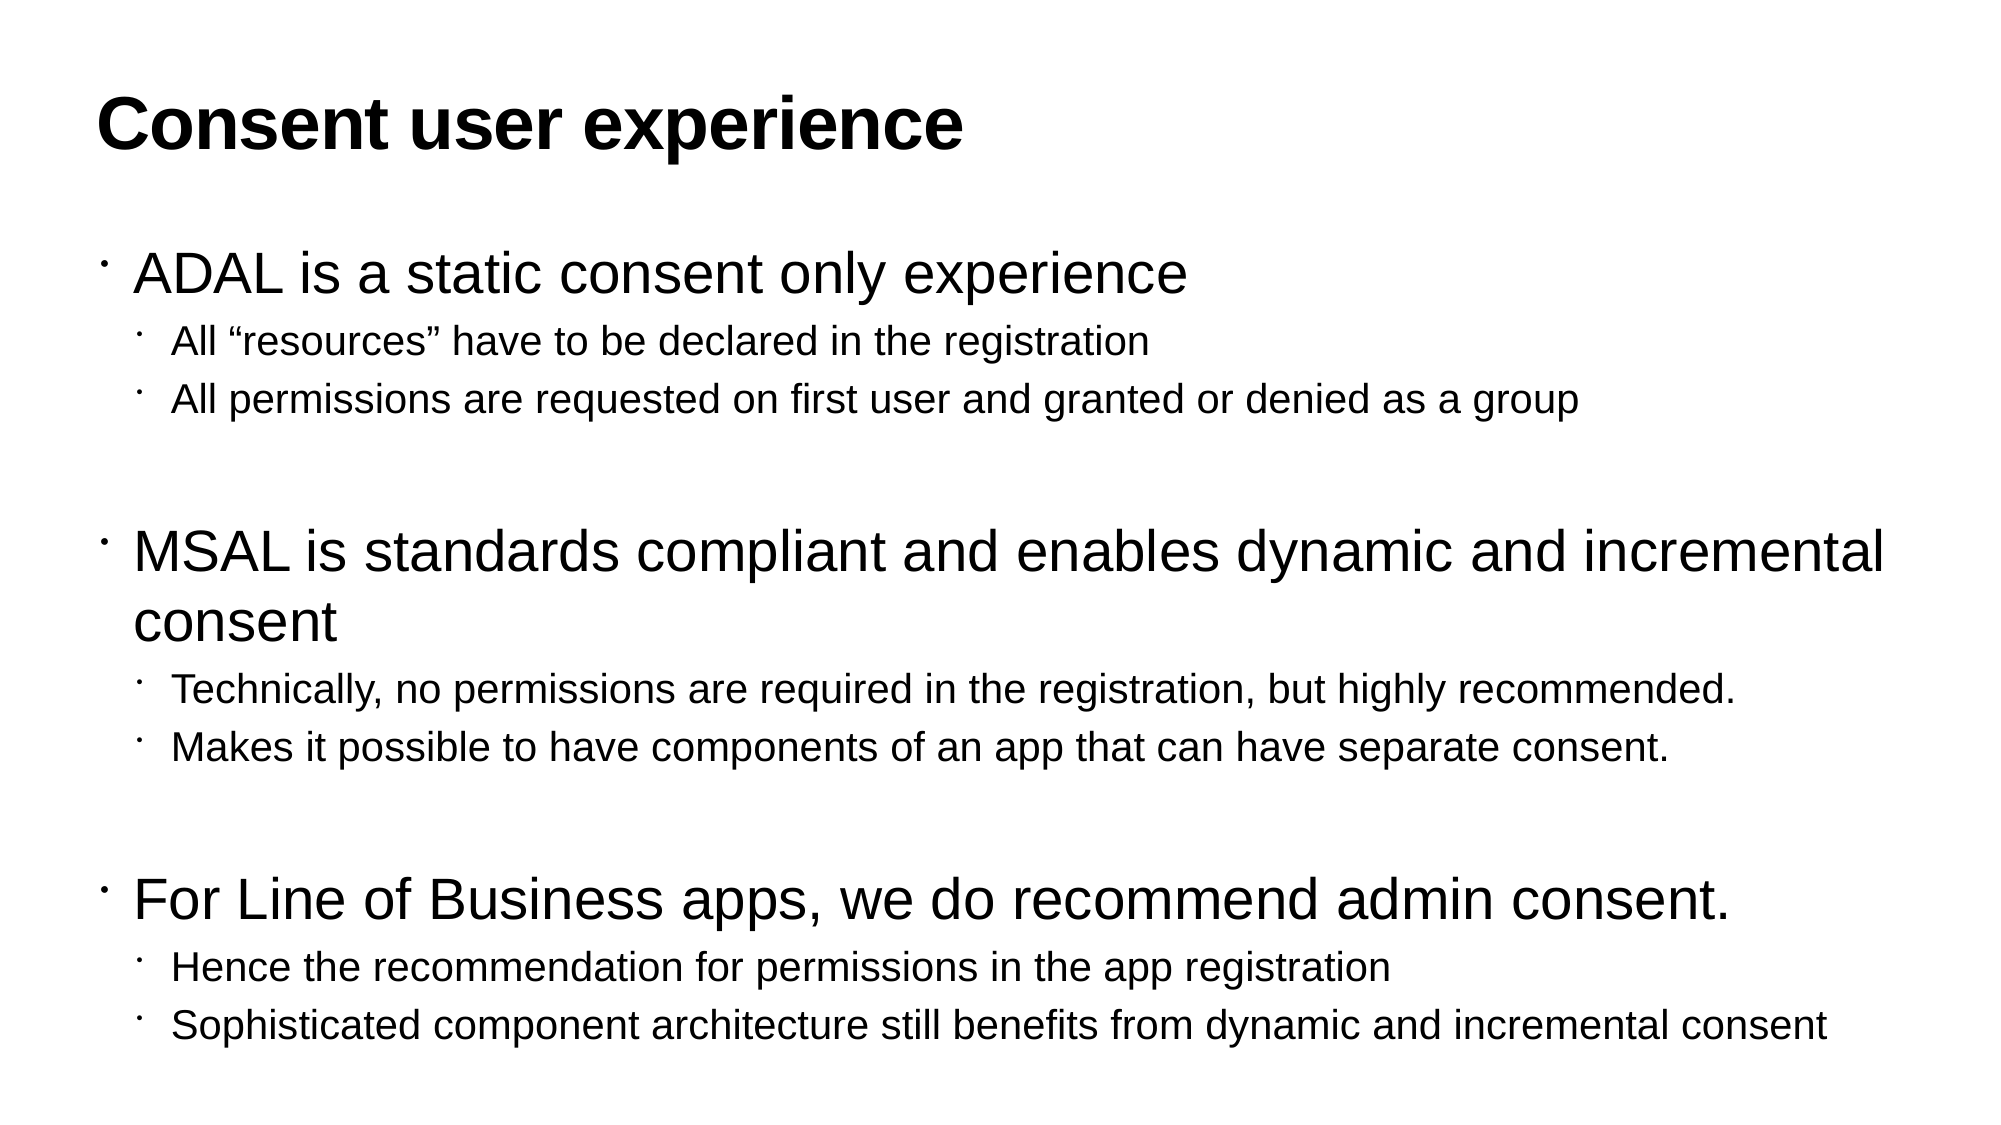

# Consent user experience
ADAL is a static consent only experience
All “resources” have to be declared in the registration
All permissions are requested on first user and granted or denied as a group

MSAL is standards compliant and enables dynamic and incremental consent
Technically, no permissions are required in the registration, but highly recommended.
Makes it possible to have components of an app that can have separate consent.

For Line of Business apps, we do recommend admin consent.
Hence the recommendation for permissions in the app registration
Sophisticated component architecture still benefits from dynamic and incremental consent